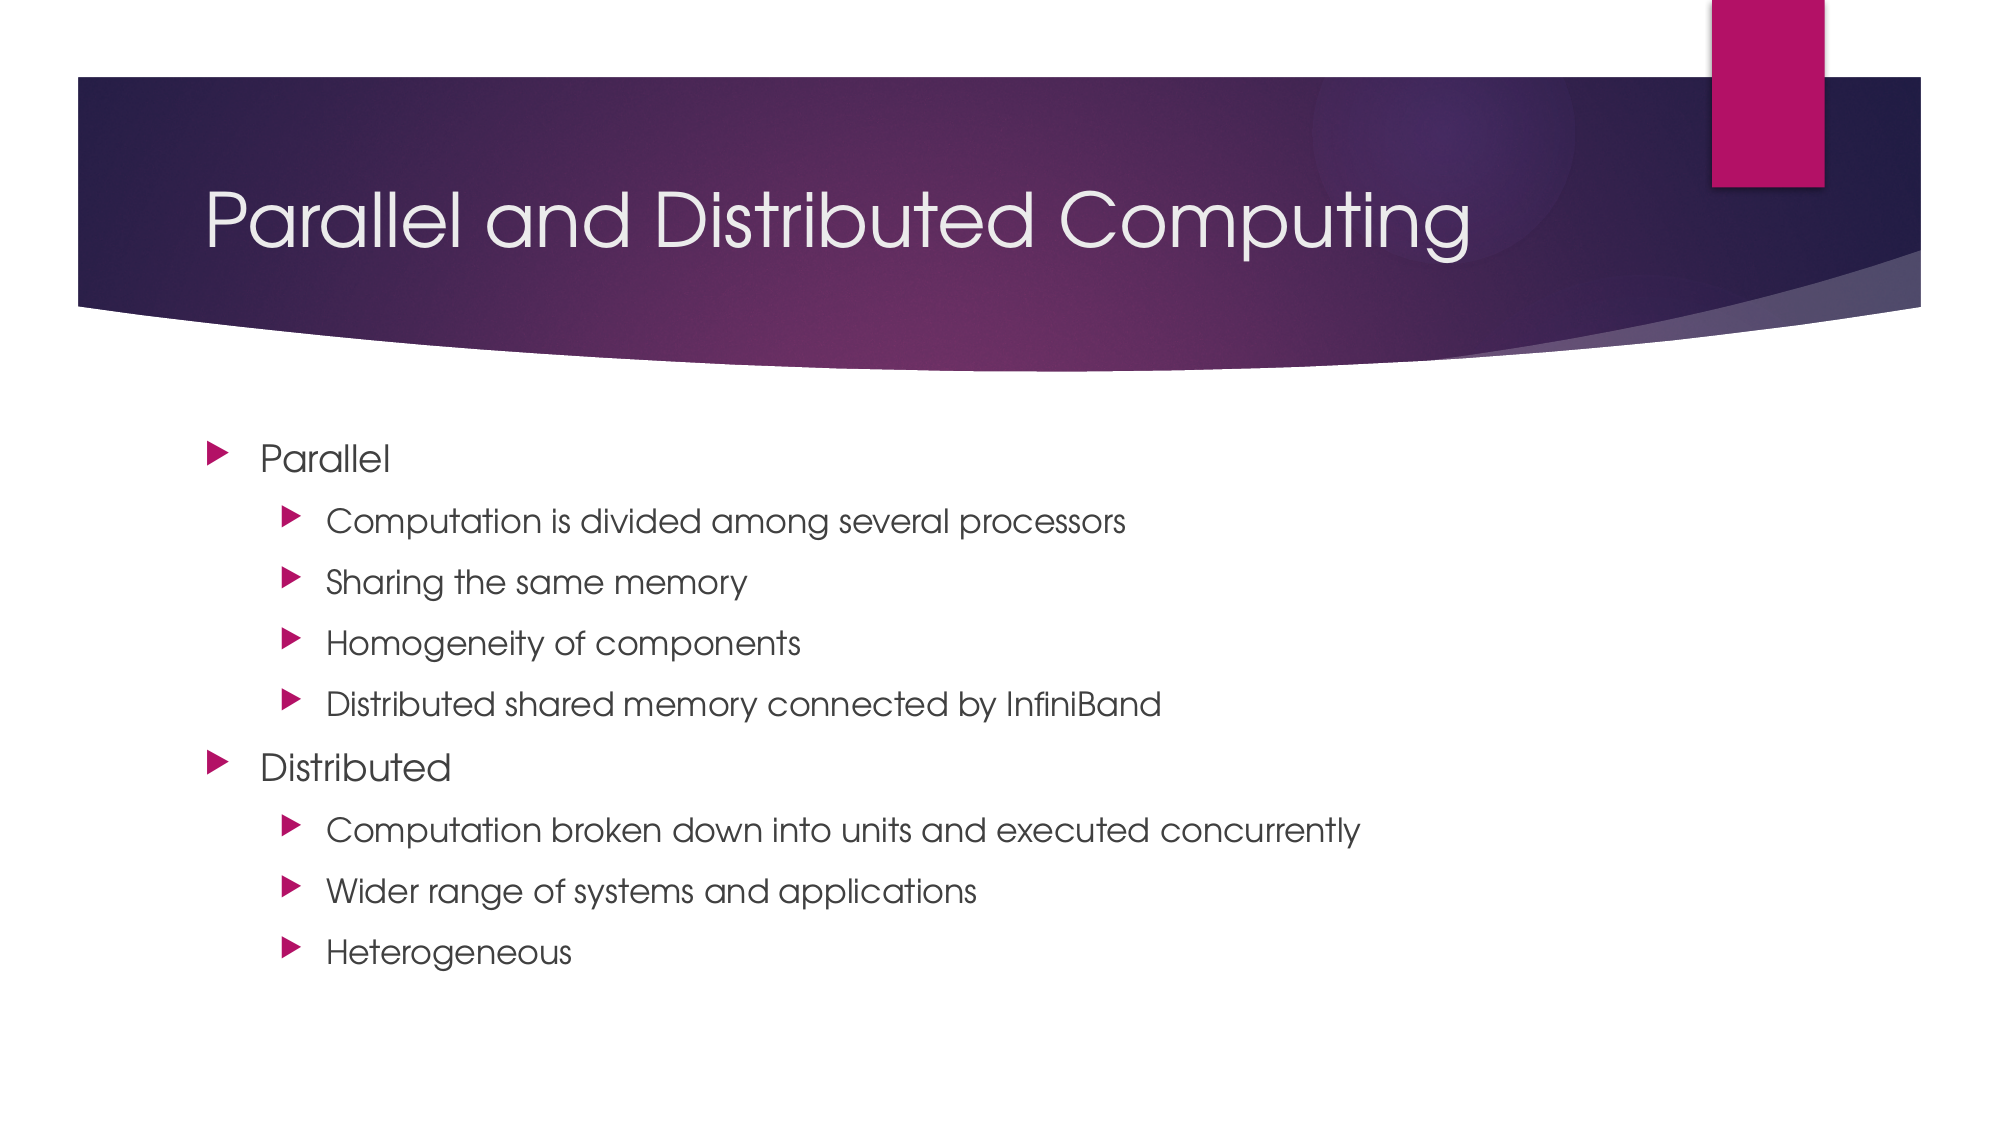

# Parallel and Distributed Computing
Parallel
Computation is divided among several processors
Sharing the same memory
Homogeneity of components
Distributed shared memory connected by InfiniBand
Distributed
Computation broken down into units and executed concurrently
Wider range of systems and applications
Heterogeneous